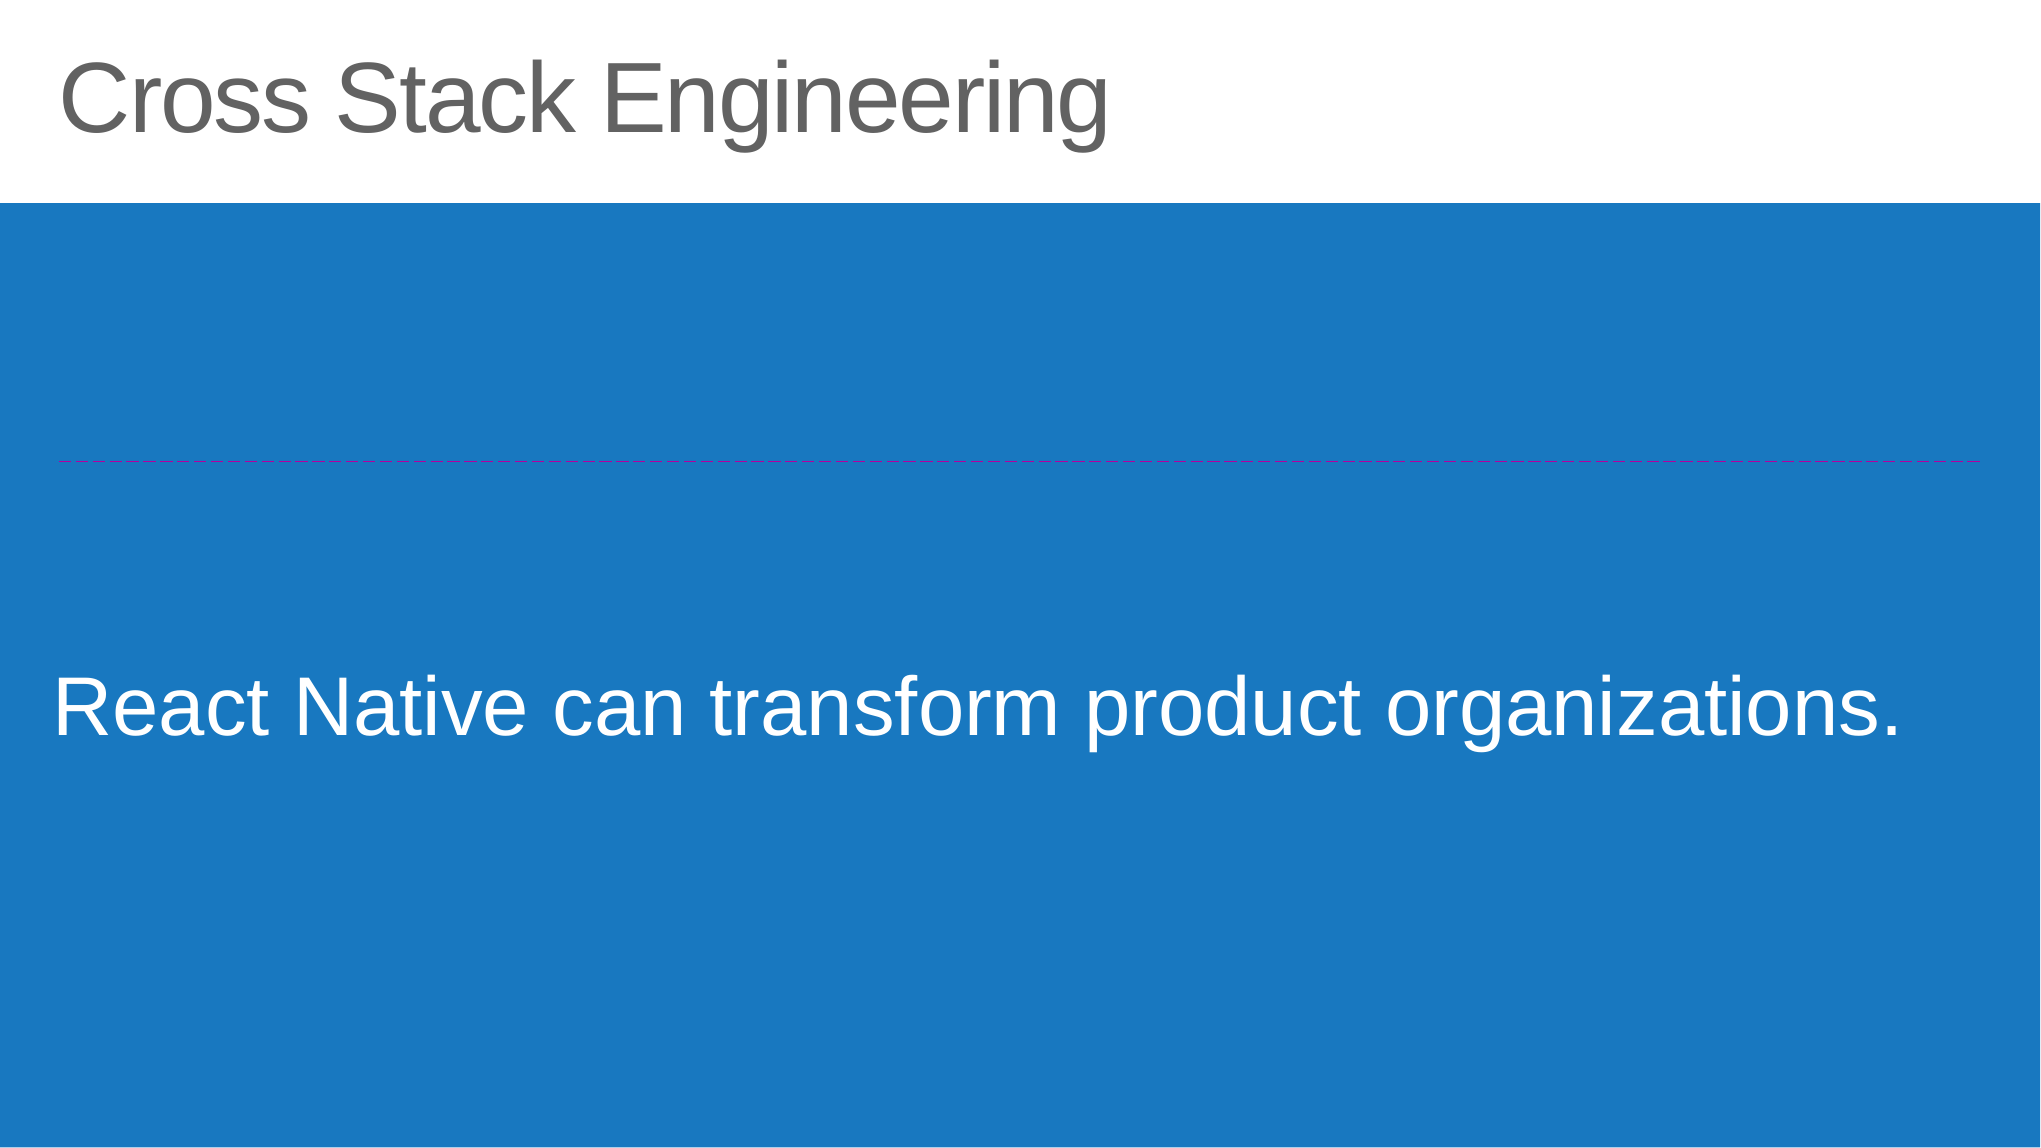

Cross Stack Engineering

React Native can transform product organizations.